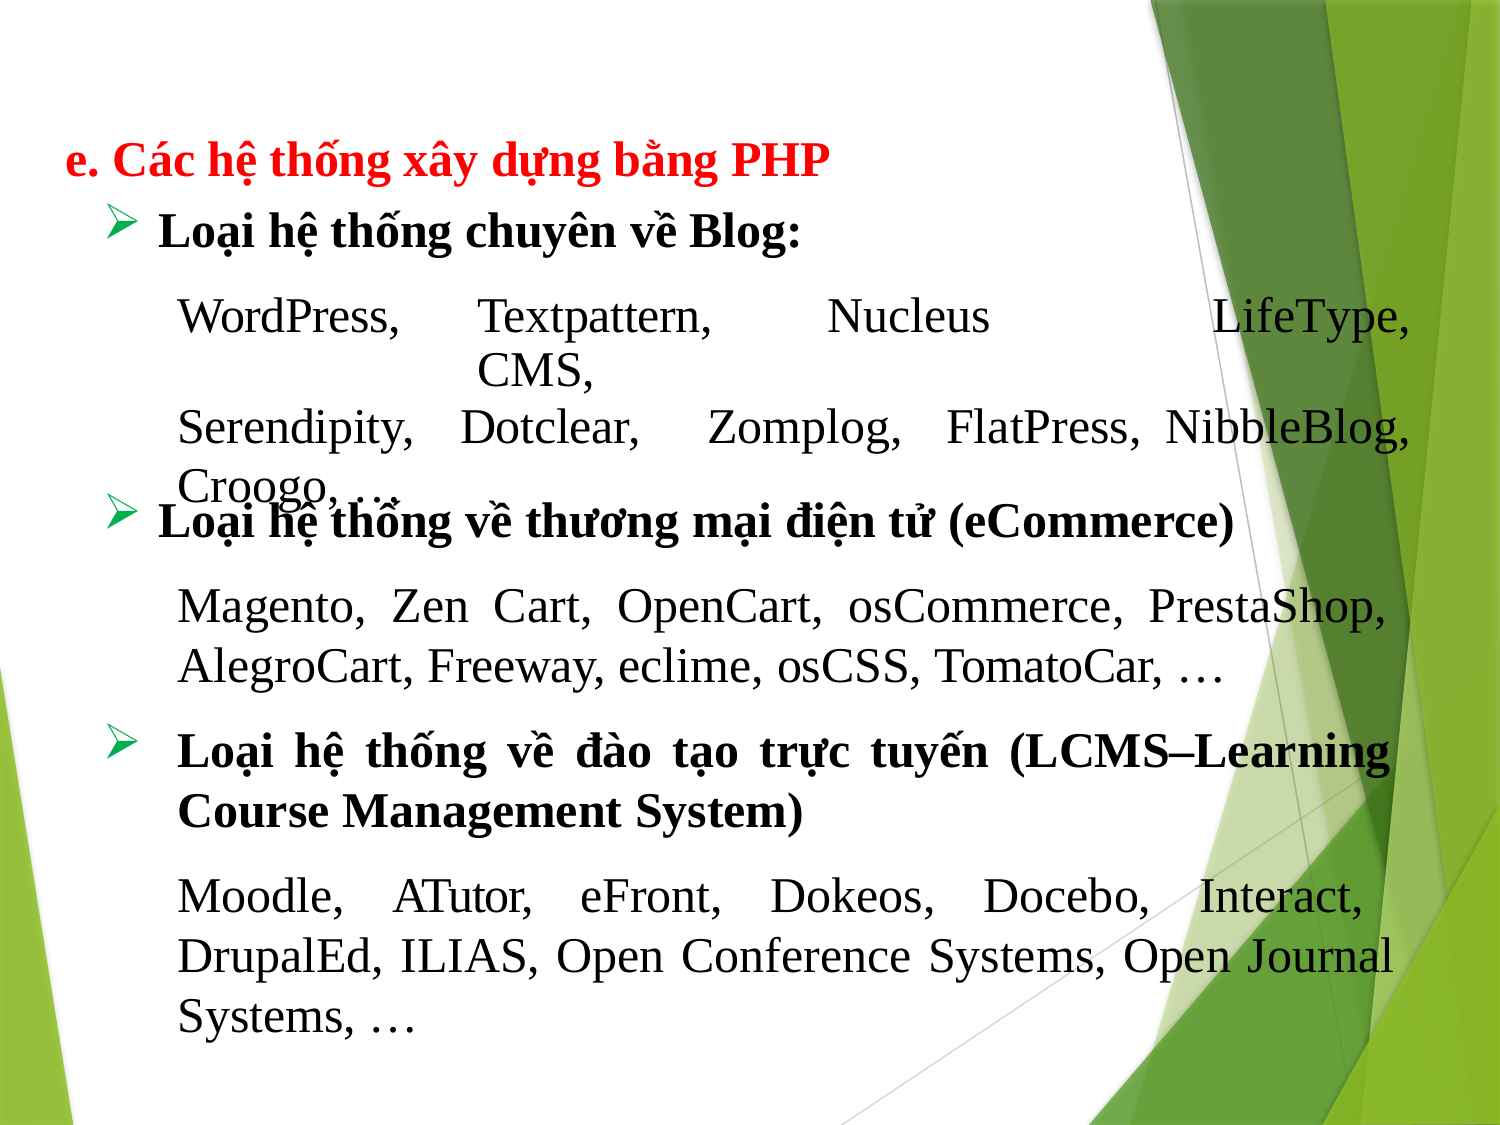

e. Các hệ thống xây dựng bằng PHP
Loại hệ thống chuyên về Blog:
| WordPress, | Textpattern, Nucleus CMS, | LifeType, |
| --- | --- | --- |
| Serendipity, | Dotclear, Zomplog, FlatPress, | NibbleBlog, |
| Croogo, … |  |  |
Loại hệ thống về thương mại điện tử (eCommerce)
Magento, Zen Cart, OpenCart, osCommerce, PrestaShop,  AlegroCart, Freeway, eclime, osCSS, TomatoCar, …
Loại hệ thống về đào tạo trực tuyến (LCMS–Learning  Course Management System)
Moodle, ATutor, eFront, Dokeos, Docebo, Interact,  DrupalEd, ILIAS, Open Conference Systems, Open Journal  Systems, …